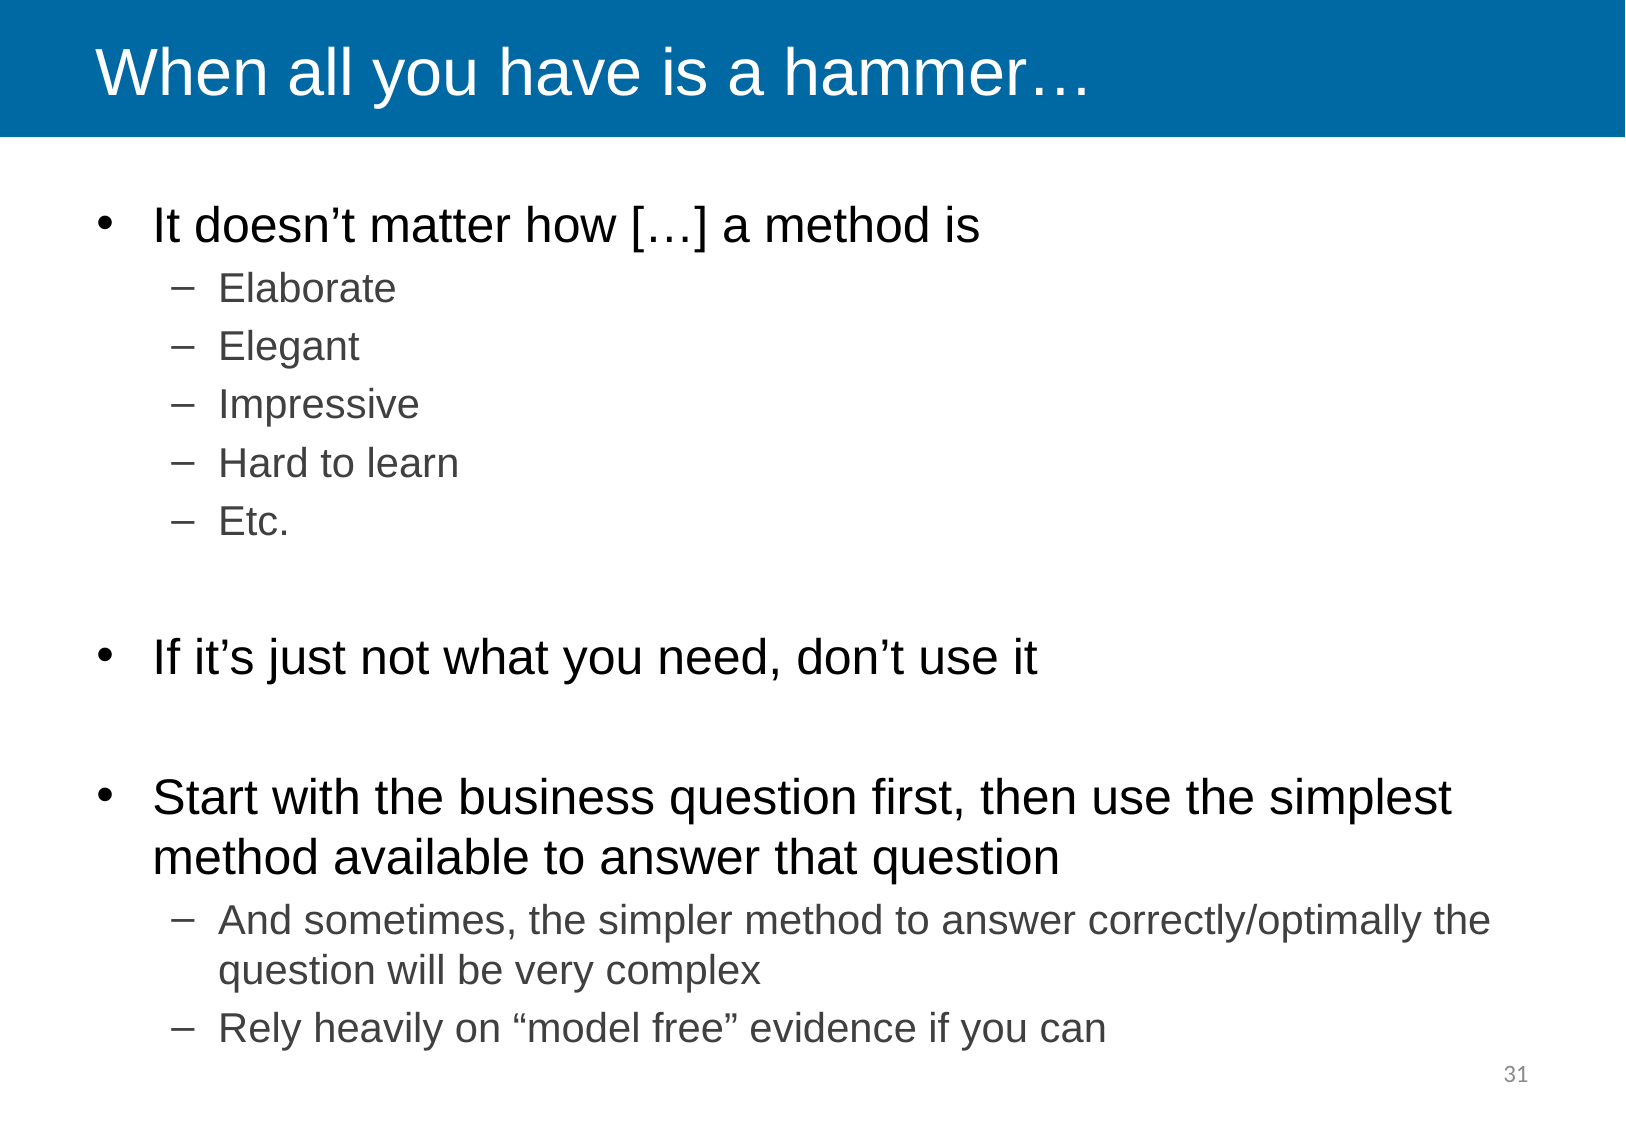

# When all you have is a hammer…
It doesn’t matter how […] a method is
Elaborate
Elegant
Impressive
Hard to learn
Etc.

If it’s just not what you need, don’t use it

Start with the business question first, then use the simplest method available to answer that question
And sometimes, the simpler method to answer correctly/optimally the question will be very complex
Rely heavily on “model free” evidence if you can
31